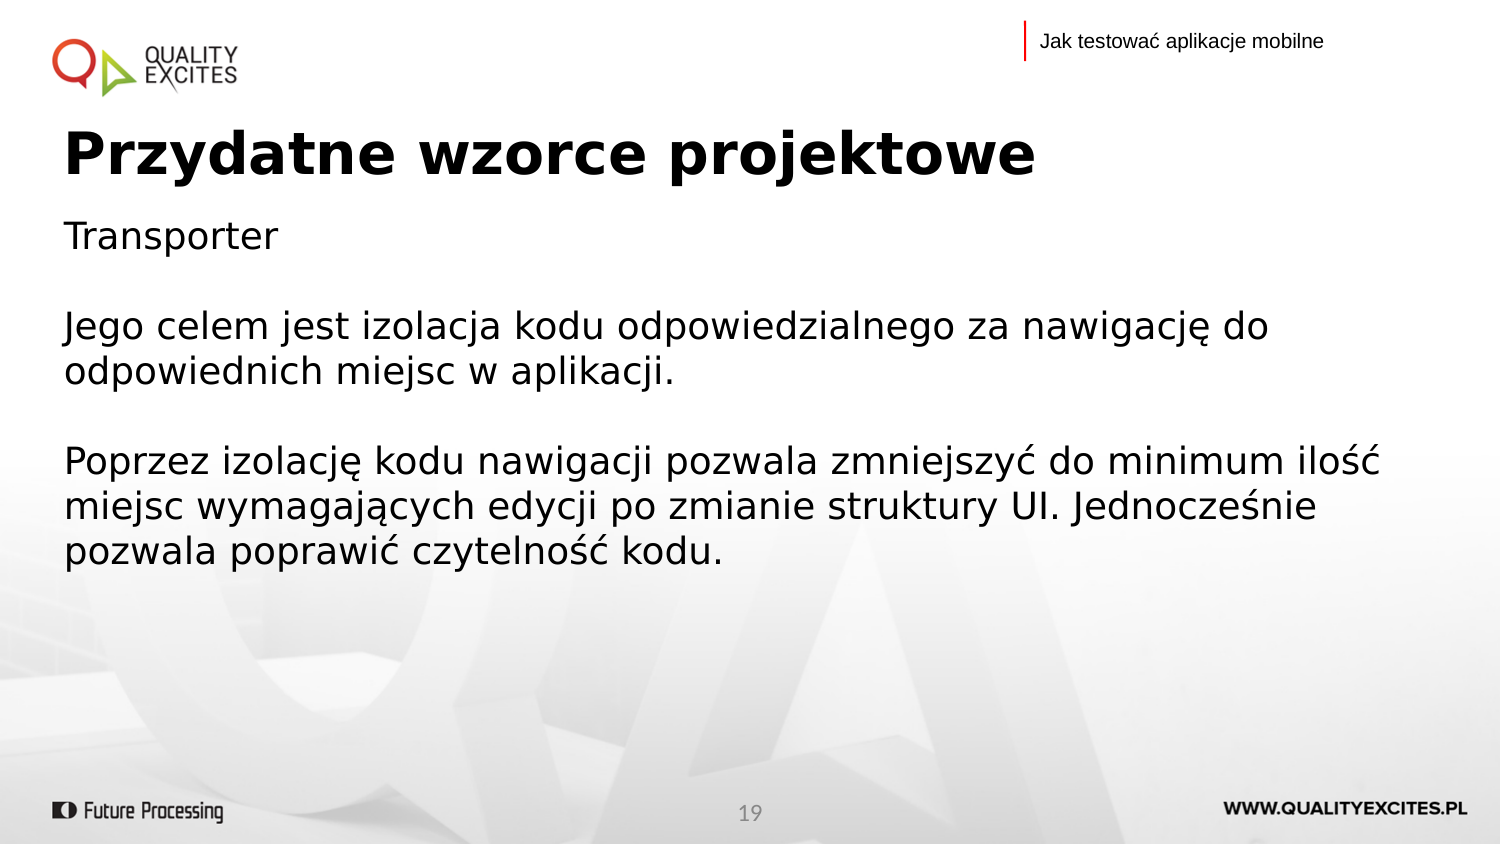

Jak testować aplikacje mobilne

Przydatne wzorce projektowe

Transporter

Jego celem jest izolacja kodu odpowiedzialnego za nawigację do odpowiednich miejsc w aplikacji.

Poprzez izolację kodu nawigacji pozwala zmniejszyć do minimum ilość miejsc wymagających edycji po zmianie struktury UI. Jednocześnie pozwala poprawić czytelność kodu.

19